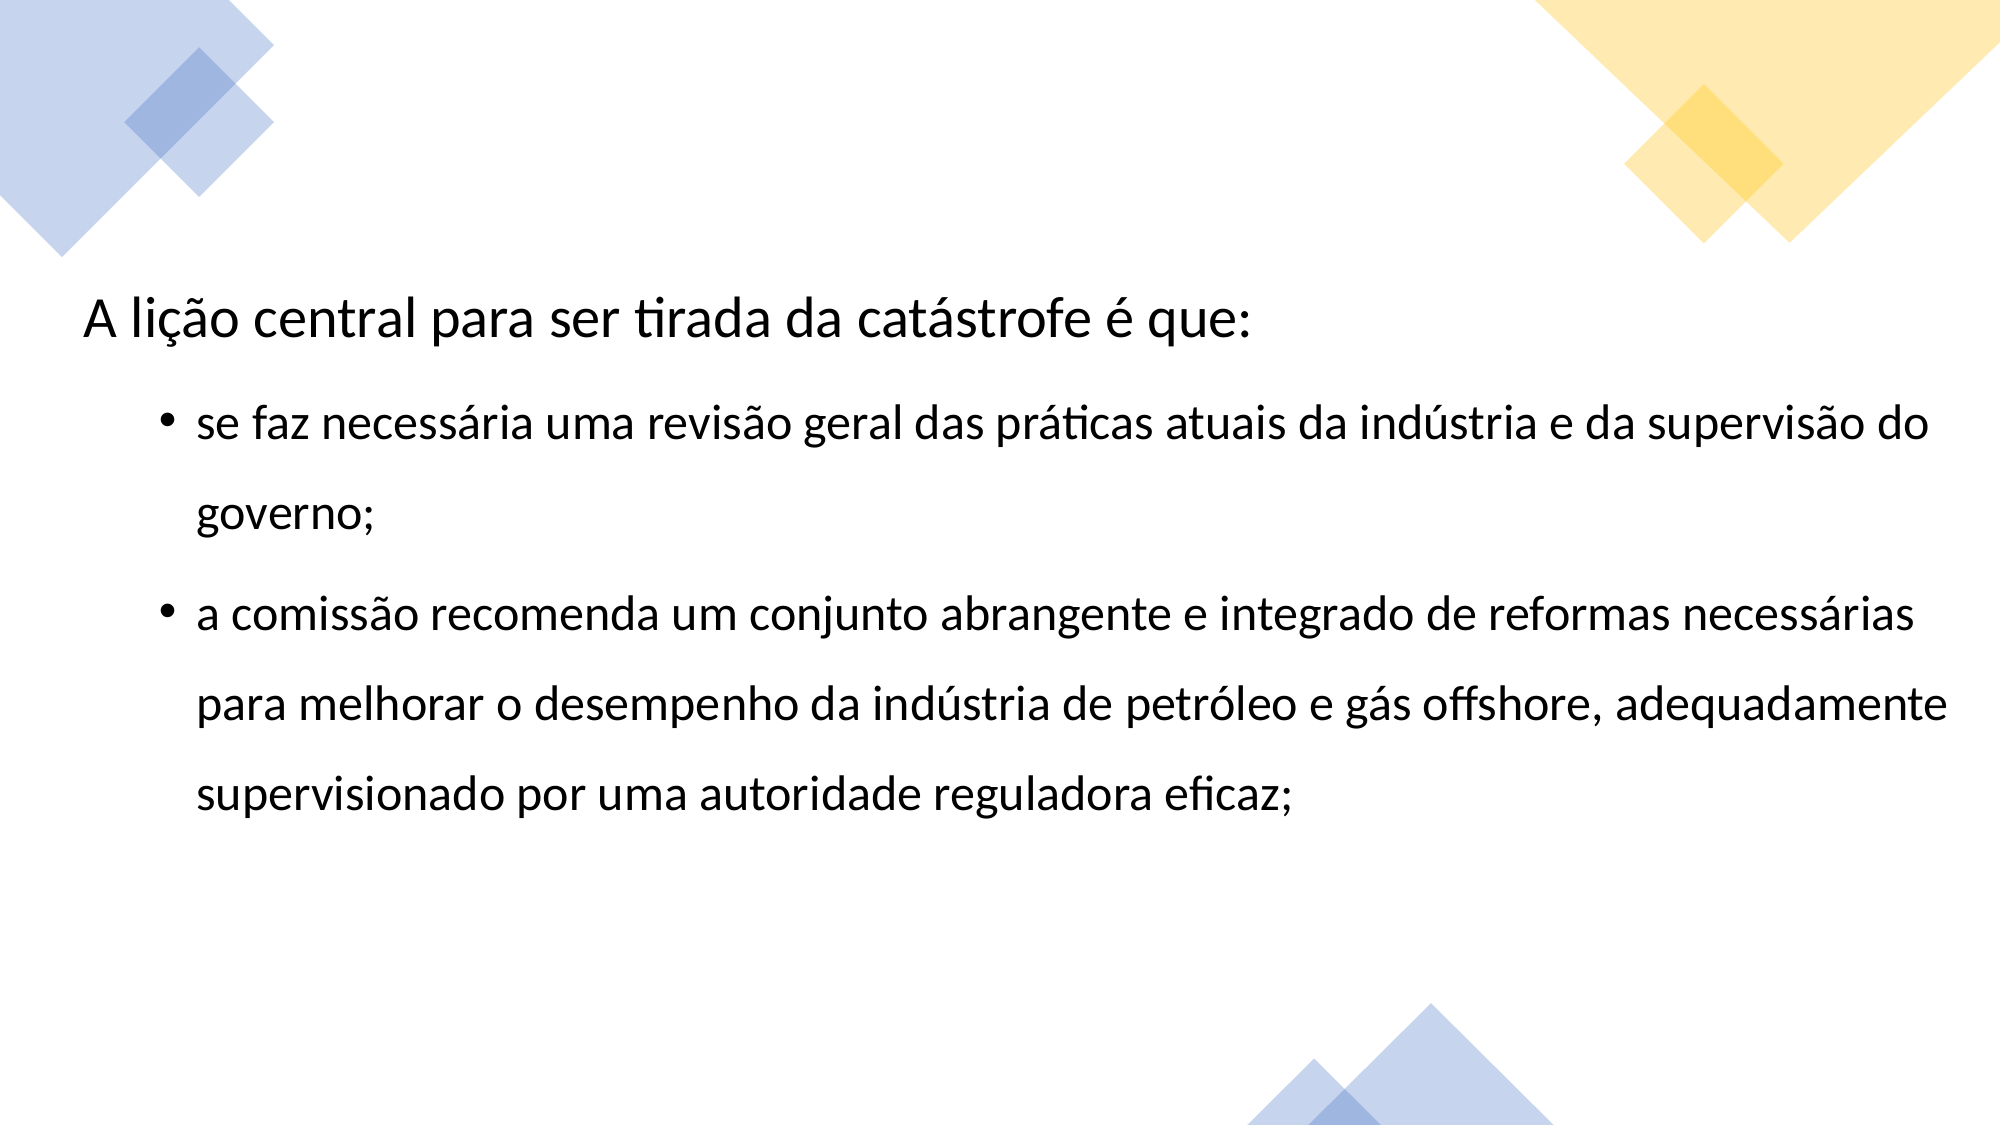

A lição central para ser tirada da catástrofe é que:
se faz necessária uma revisão geral das práticas atuais da indústria e da supervisão do governo;
a comissão recomenda um conjunto abrangente e integrado de reformas necessárias para melhorar o desempenho da indústria de petróleo e gás offshore, adequadamente supervisionado por uma autoridade reguladora eficaz;